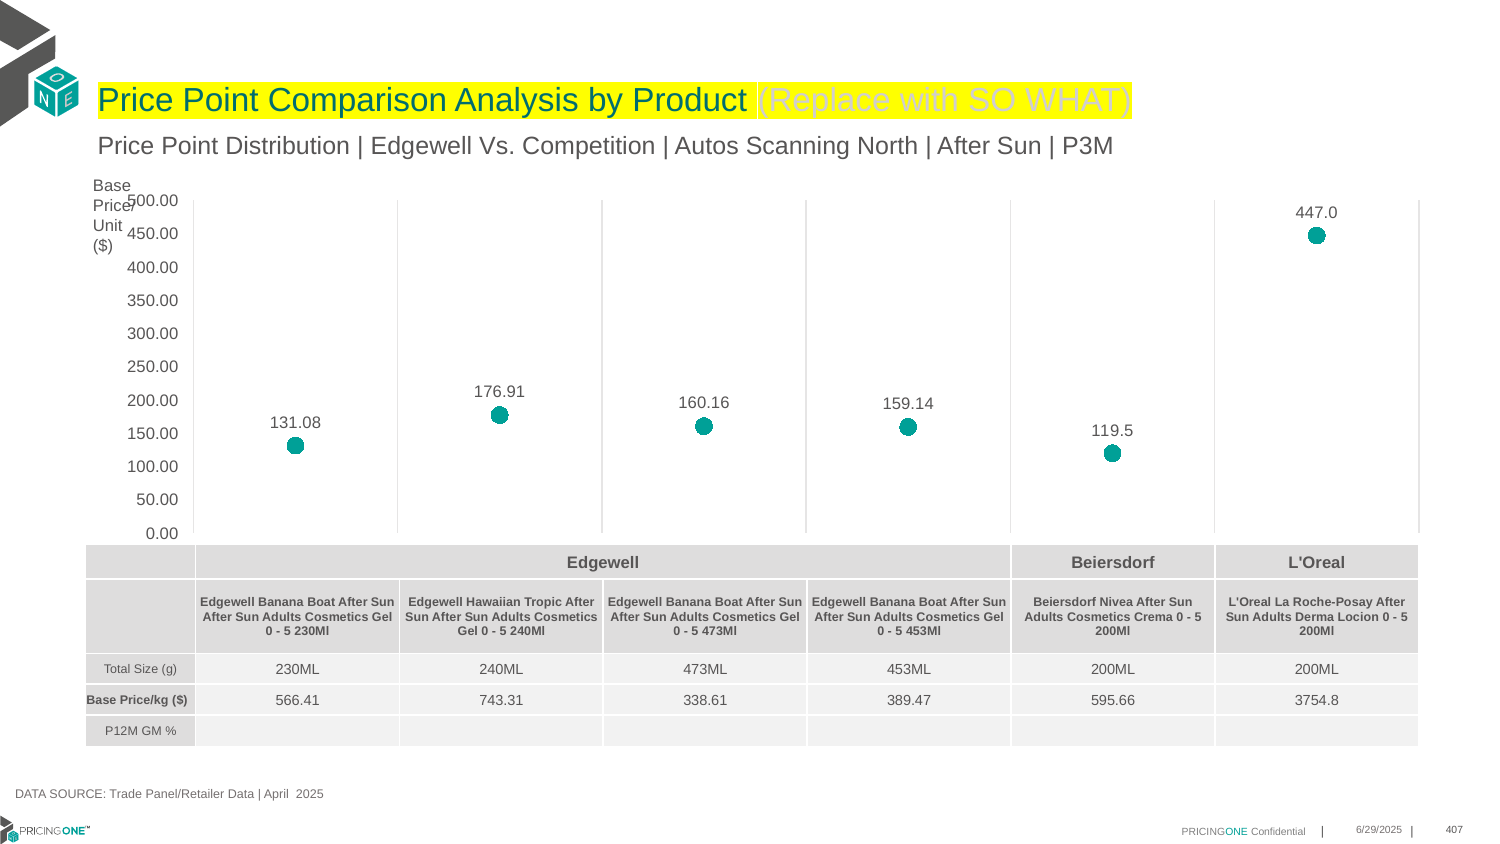

# Price Point Comparison Analysis by Product (Replace with SO WHAT)
Price Point Distribution | Edgewell Vs. Competition | Autos Scanning North | After Sun | P3M
Base Price/Unit ($)

### Chart

| Category | Base Price/Unit |
|---|---|
| Edgewell Banana Boat After Sun After Sun Adults Cosmetics Gel 0 - 5 230Ml | 131.08 |
| Edgewell Hawaiian Tropic After Sun After Sun Adults Cosmetics Gel 0 - 5 240Ml | 176.91 |
| Edgewell Banana Boat After Sun After Sun Adults Cosmetics Gel 0 - 5 473Ml | 160.16 |
| Edgewell Banana Boat After Sun After Sun Adults Cosmetics Gel 0 - 5 453Ml | 159.14 |
| Beiersdorf Nivea After Sun Adults Cosmetics Crema 0 - 5 200Ml | 119.5 |
| L'Oreal La Roche-Posay After Sun Adults Derma Locion 0 - 5 200Ml | 447.0 |
|  | Edgewell | Edgewell | Edgewell | Edgewell | Beiersdorf | L'Oreal |
| --- | --- | --- | --- | --- | --- | --- |
|  | Edgewell Banana Boat After Sun After Sun Adults Cosmetics Gel 0 - 5 230Ml | Edgewell Hawaiian Tropic After Sun After Sun Adults Cosmetics Gel 0 - 5 240Ml | Edgewell Banana Boat After Sun After Sun Adults Cosmetics Gel 0 - 5 473Ml | Edgewell Banana Boat After Sun After Sun Adults Cosmetics Gel 0 - 5 453Ml | Beiersdorf Nivea After Sun Adults Cosmetics Crema 0 - 5 200Ml | L'Oreal La Roche-Posay After Sun Adults Derma Locion 0 - 5 200Ml |
| Total Size (g) | 230ML | 240ML | 473ML | 453ML | 200ML | 200ML |
| Base Price/kg ($) | 566.41 | 743.31 | 338.61 | 389.47 | 595.66 | 3754.8 |
| P12M GM % |  |  |  |  |  |  |
DATA SOURCE: Trade Panel/Retailer Data | April  2025

6/29/2025
407